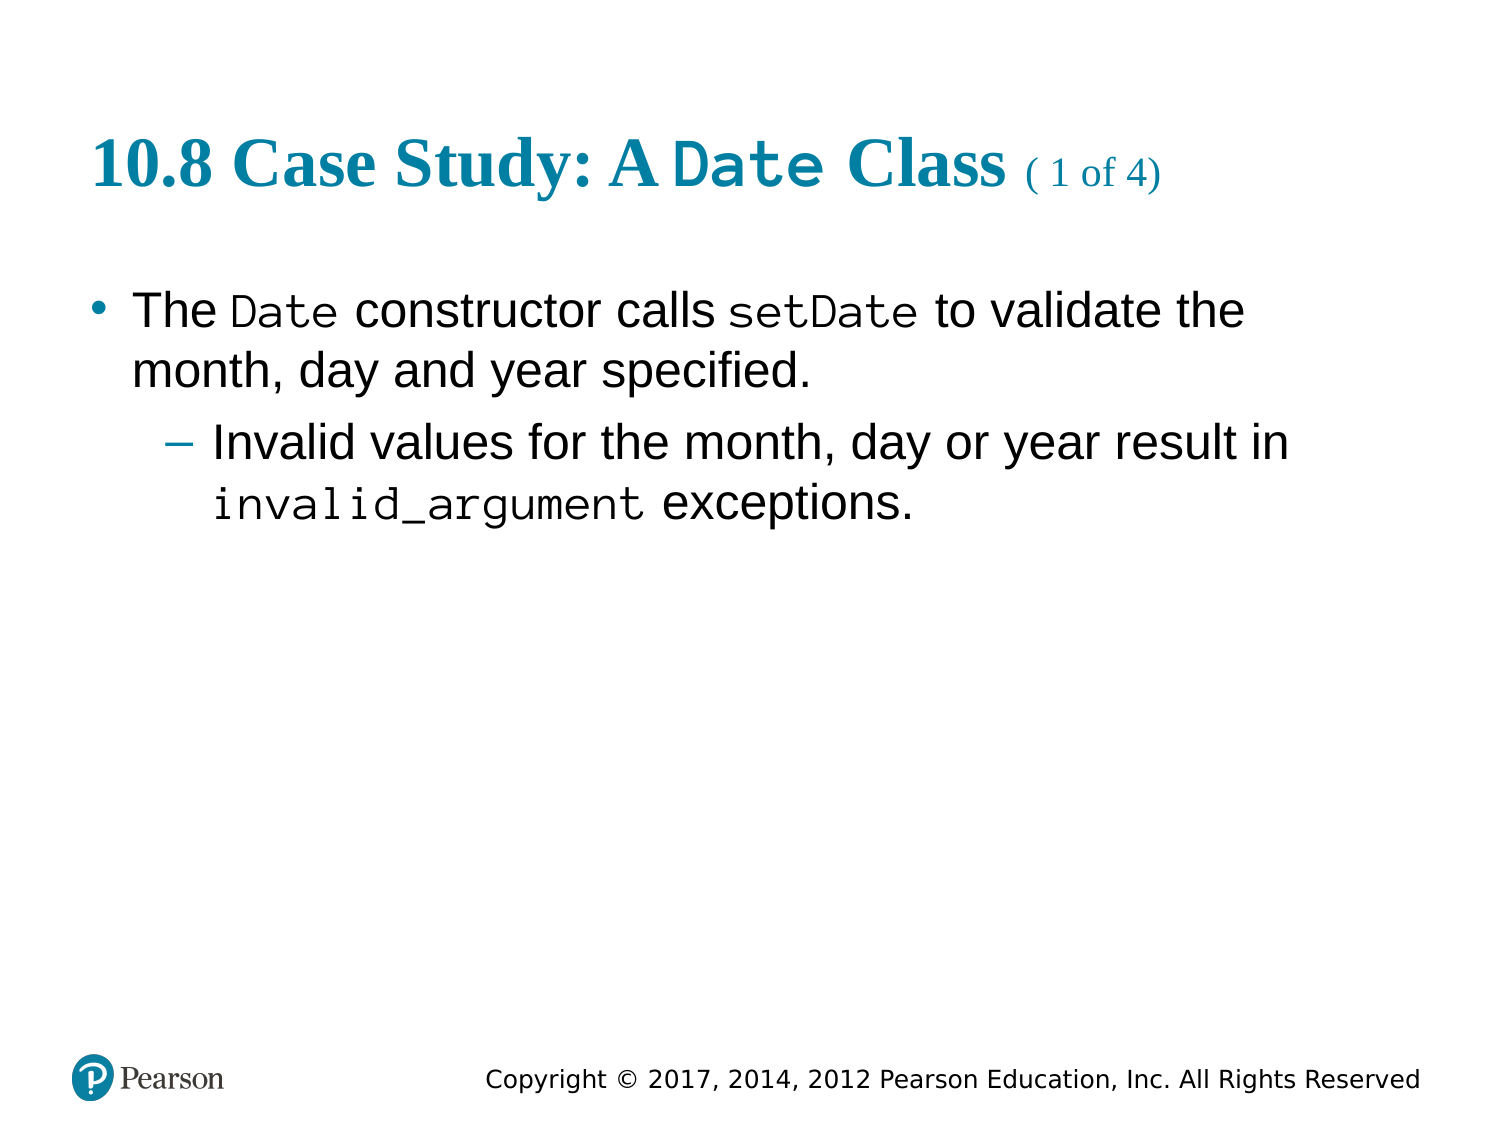

# 10.8 Case Study: A Date Class ( 1 of 4)
The Date constructor calls setDate to validate the month, day and year specified.
Invalid values for the month, day or year result in invalid_argument exceptions.